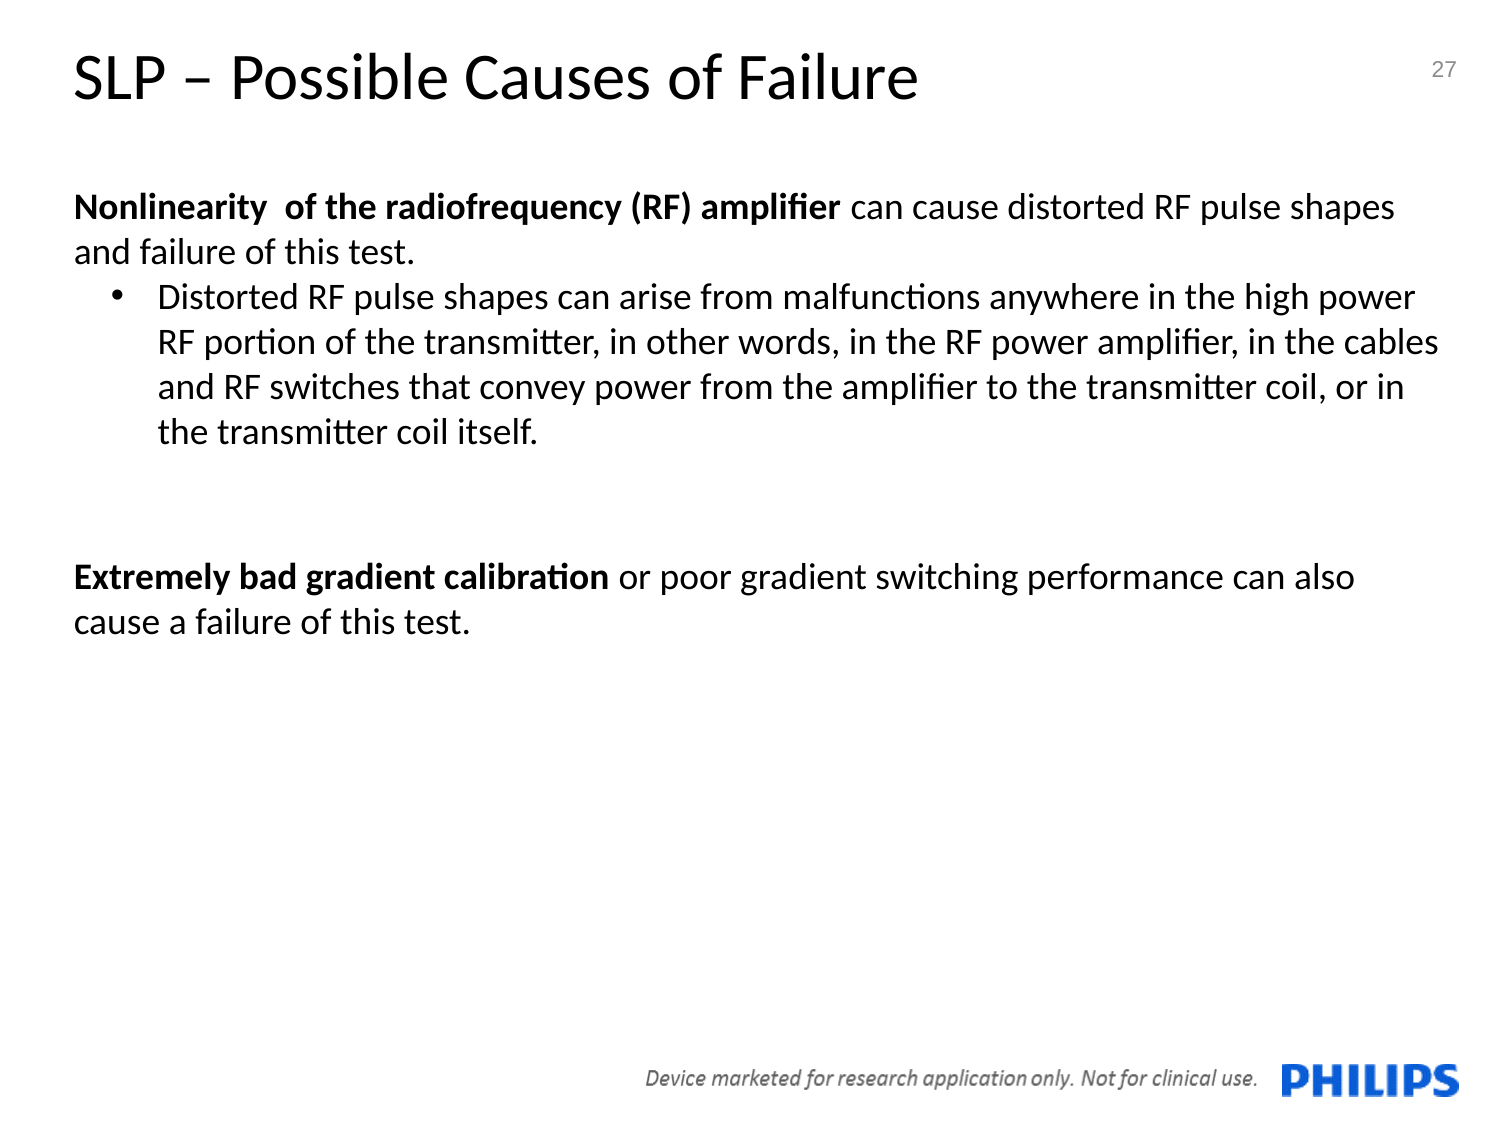

SLP – Possible Causes of Failure
27
Nonlinearity  of the radiofrequency (RF) amplifier can cause distorted RF pulse shapes and failure of this test.
Distorted RF pulse shapes can arise from malfunctions anywhere in the high power RF portion of the transmitter, in other words, in the RF power amplifier, in the cables and RF switches that convey power from the amplifier to the transmitter coil, or in the transmitter coil itself.

Extremely bad gradient calibration or poor gradient switching performance can also cause a failure of this test.